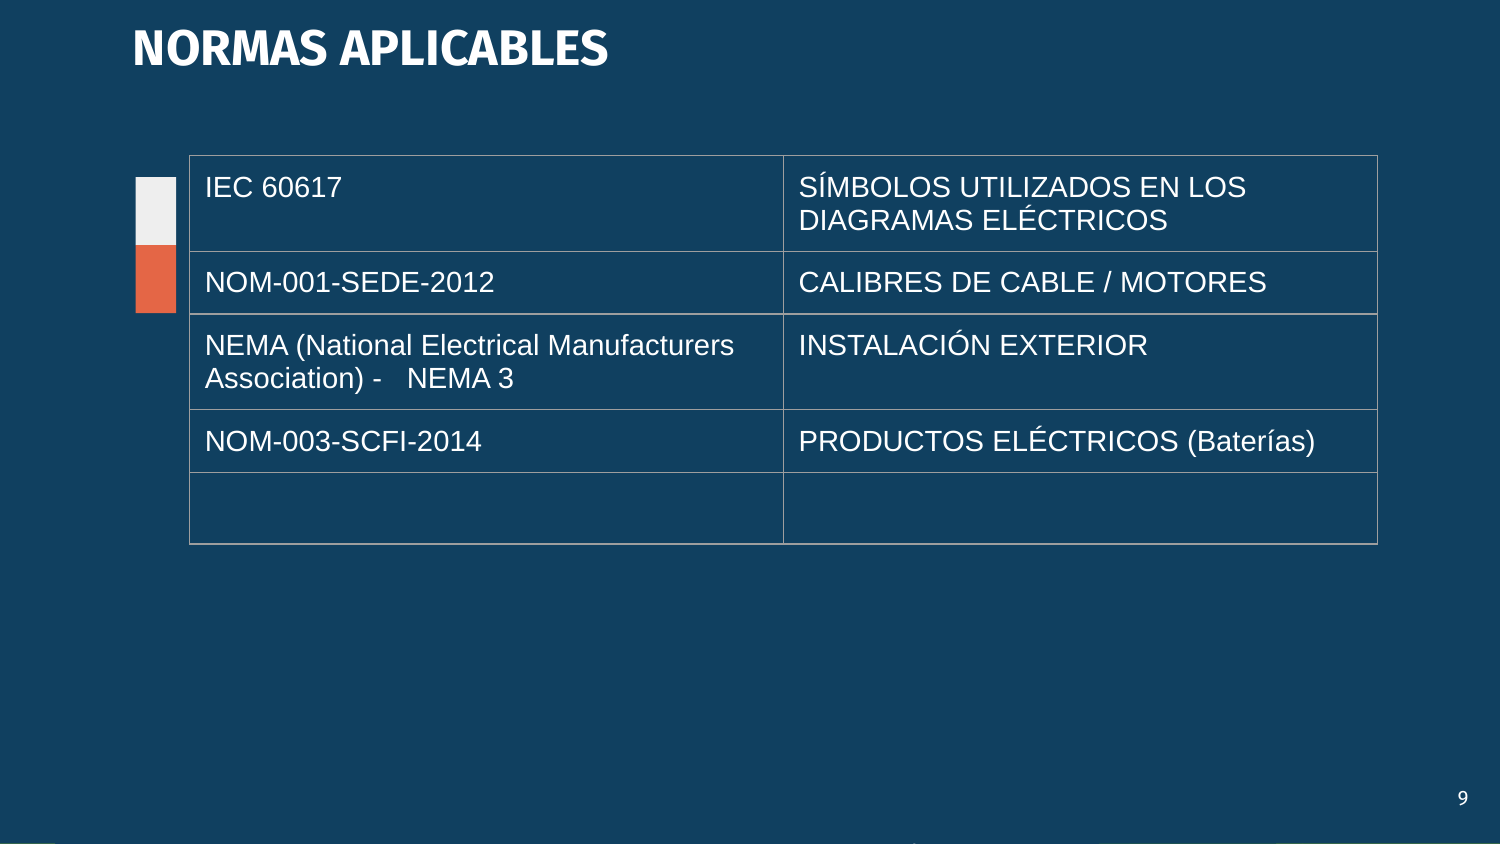

# NORMAS APLICABLES
| IEC 60617 | SÍMBOLOS UTILIZADOS EN LOS DIAGRAMAS ELÉCTRICOS |
| --- | --- |
| NOM-001-SEDE-2012 | CALIBRES DE CABLE / MOTORES |
| NEMA (National Electrical Manufacturers Association) - NEMA 3 | INSTALACIÓN EXTERIOR |
| NOM-003-SCFI-2014 | PRODUCTOS ELÉCTRICOS (Baterías) |
|  |  |
9